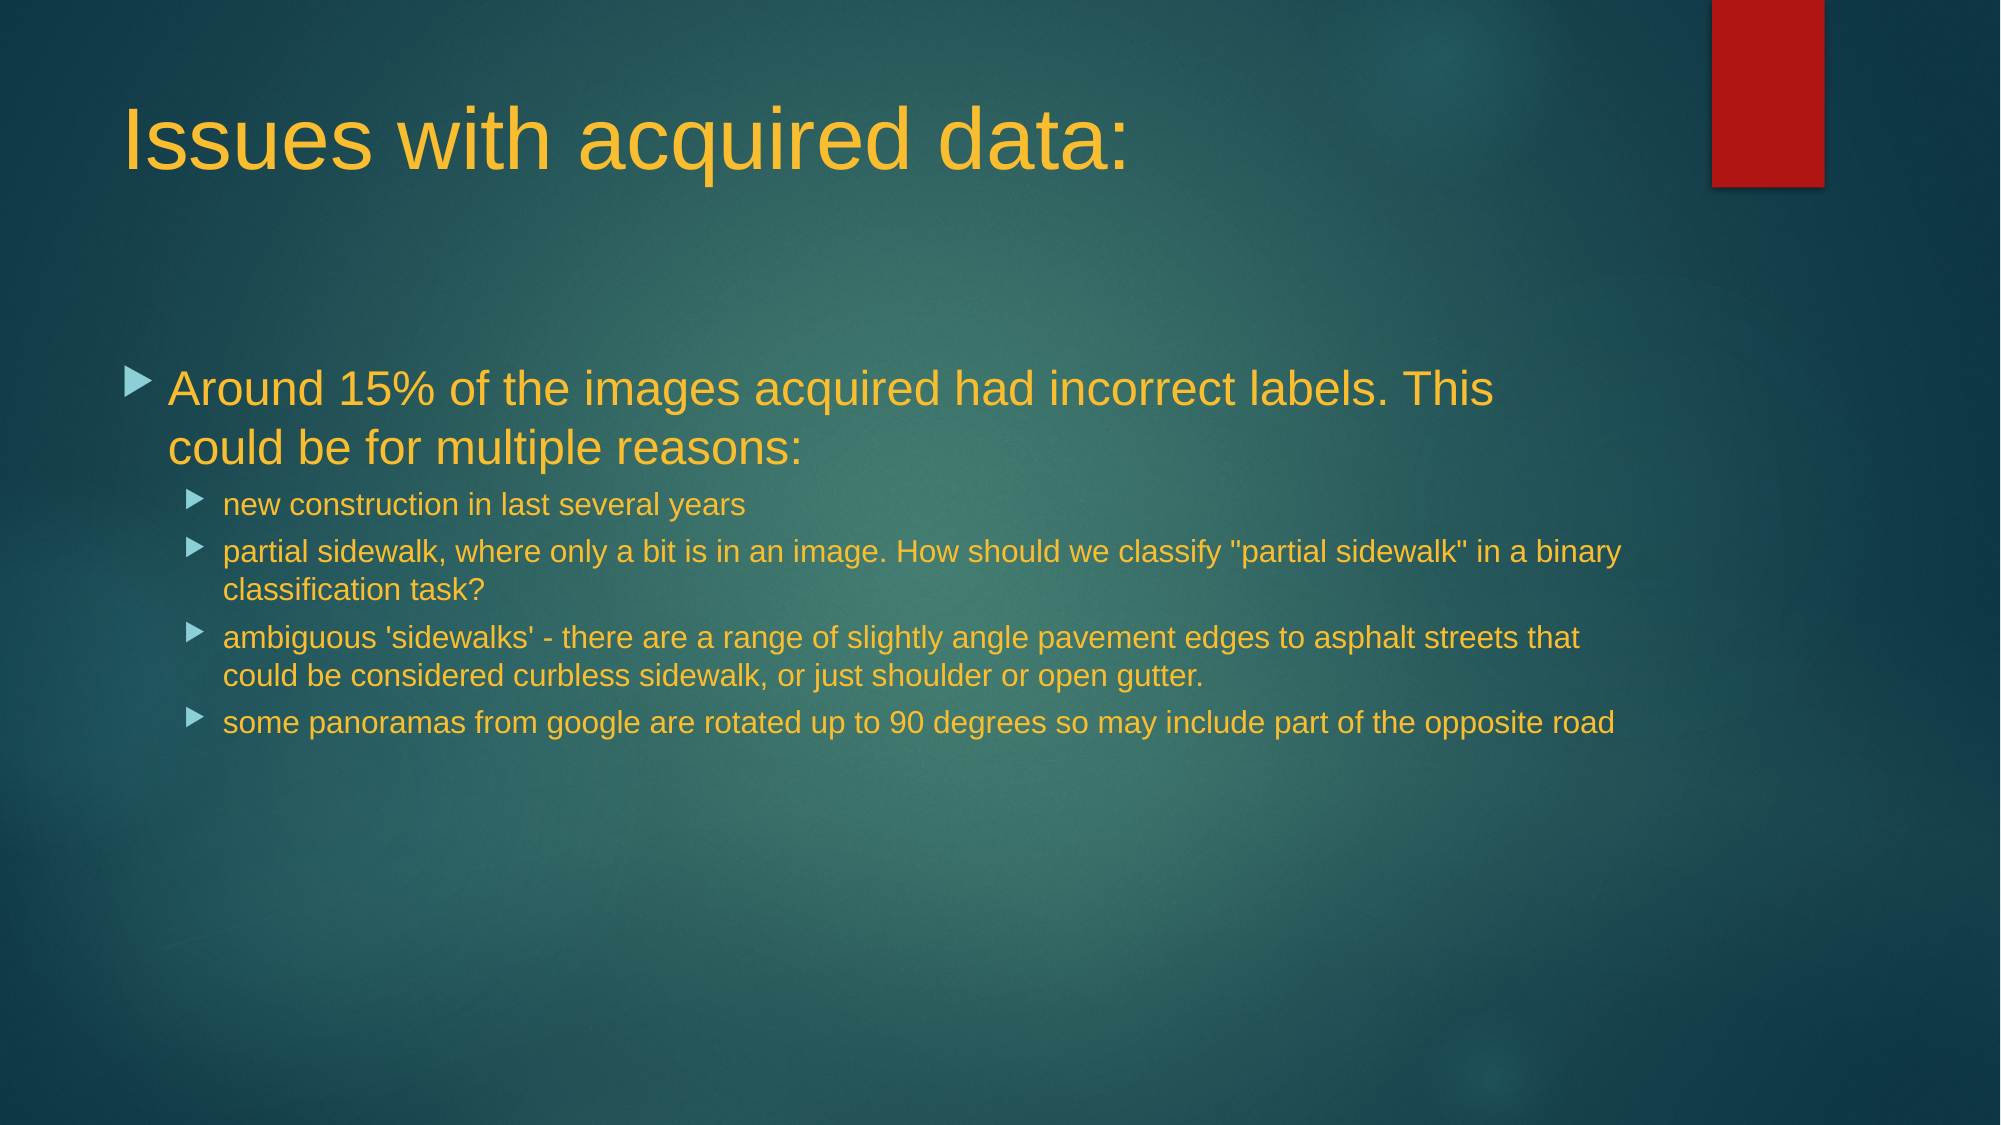

# Issues with acquired data:
Around 15% of the images acquired had incorrect labels. This could be for multiple reasons:
new construction in last several years
partial sidewalk, where only a bit is in an image. How should we classify "partial sidewalk" in a binary classification task?
ambiguous 'sidewalks' - there are a range of slightly angle pavement edges to asphalt streets that could be considered curbless sidewalk, or just shoulder or open gutter.
some panoramas from google are rotated up to 90 degrees so may include part of the opposite road